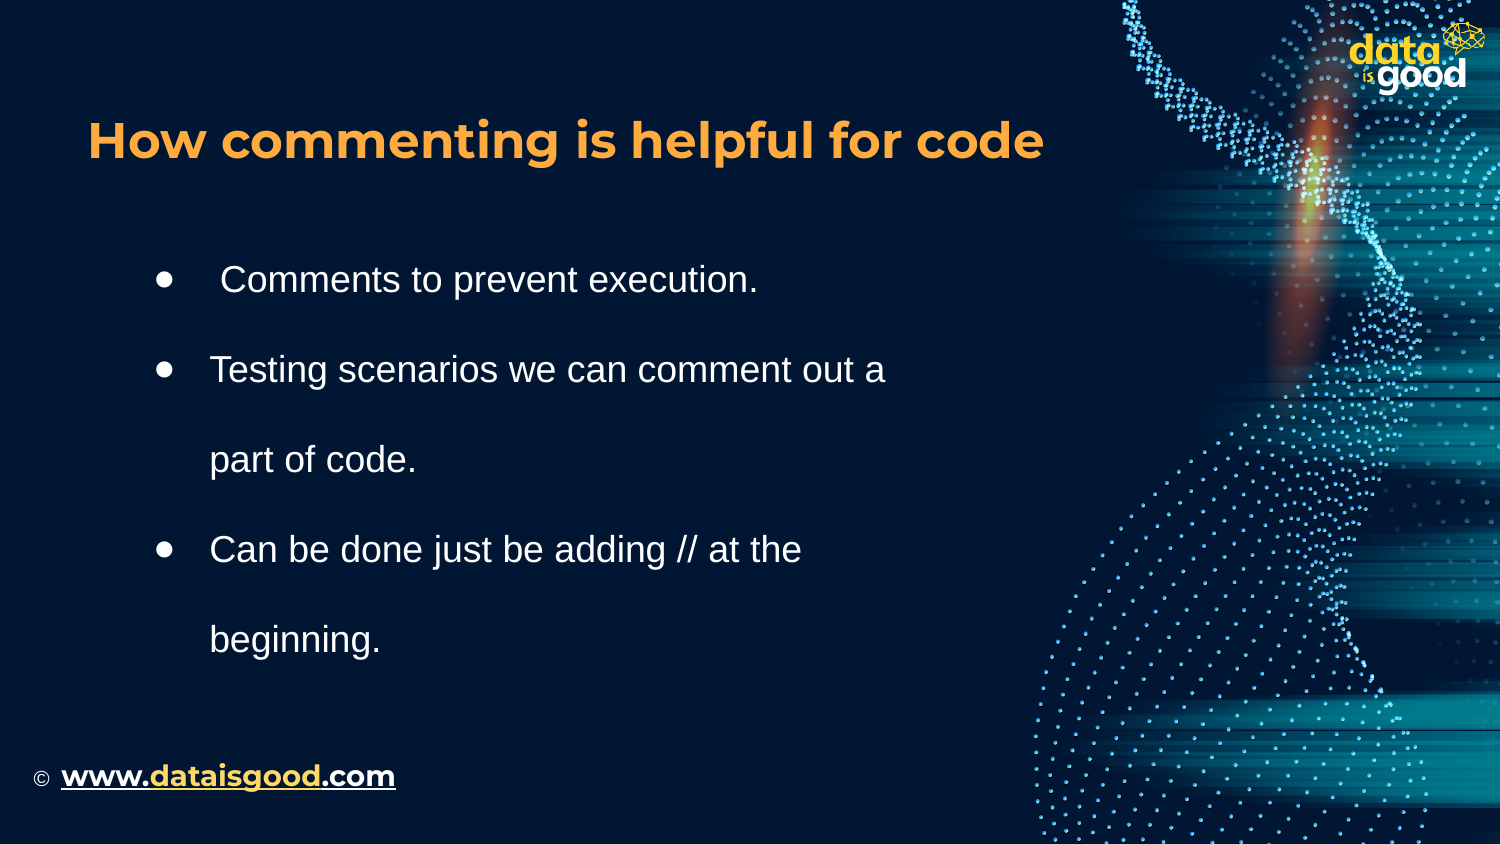

# How commenting is helpful for code

 Comments to prevent execution.
Testing scenarios we can comment out a part of code.
Can be done just be adding // at the beginning.